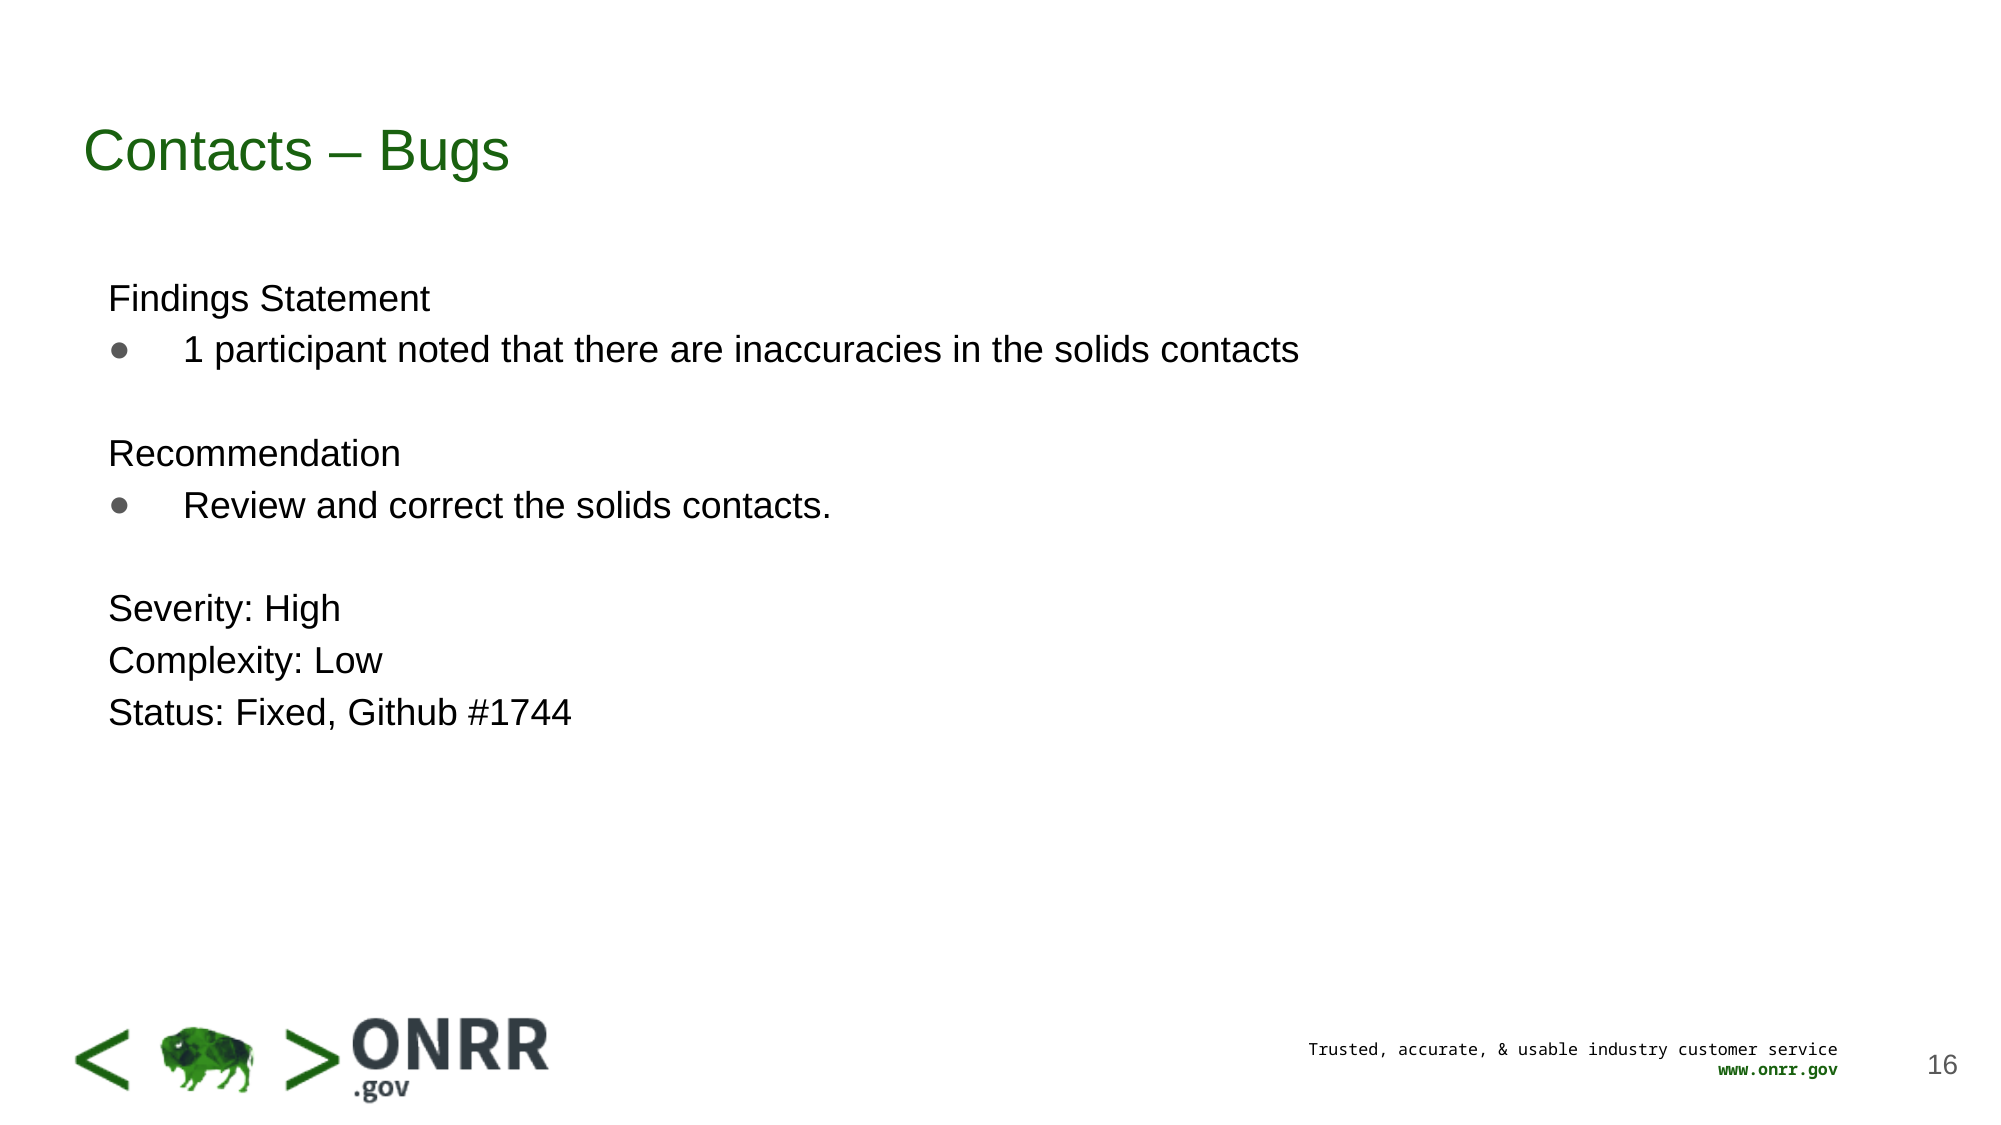

# Contacts – Bugs
Findings Statement
1 participant noted that there are inaccuracies in the solids contacts

Recommendation
Review and correct the solids contacts.

Severity: High
Complexity: Low
Status: Fixed, Github #1744

16